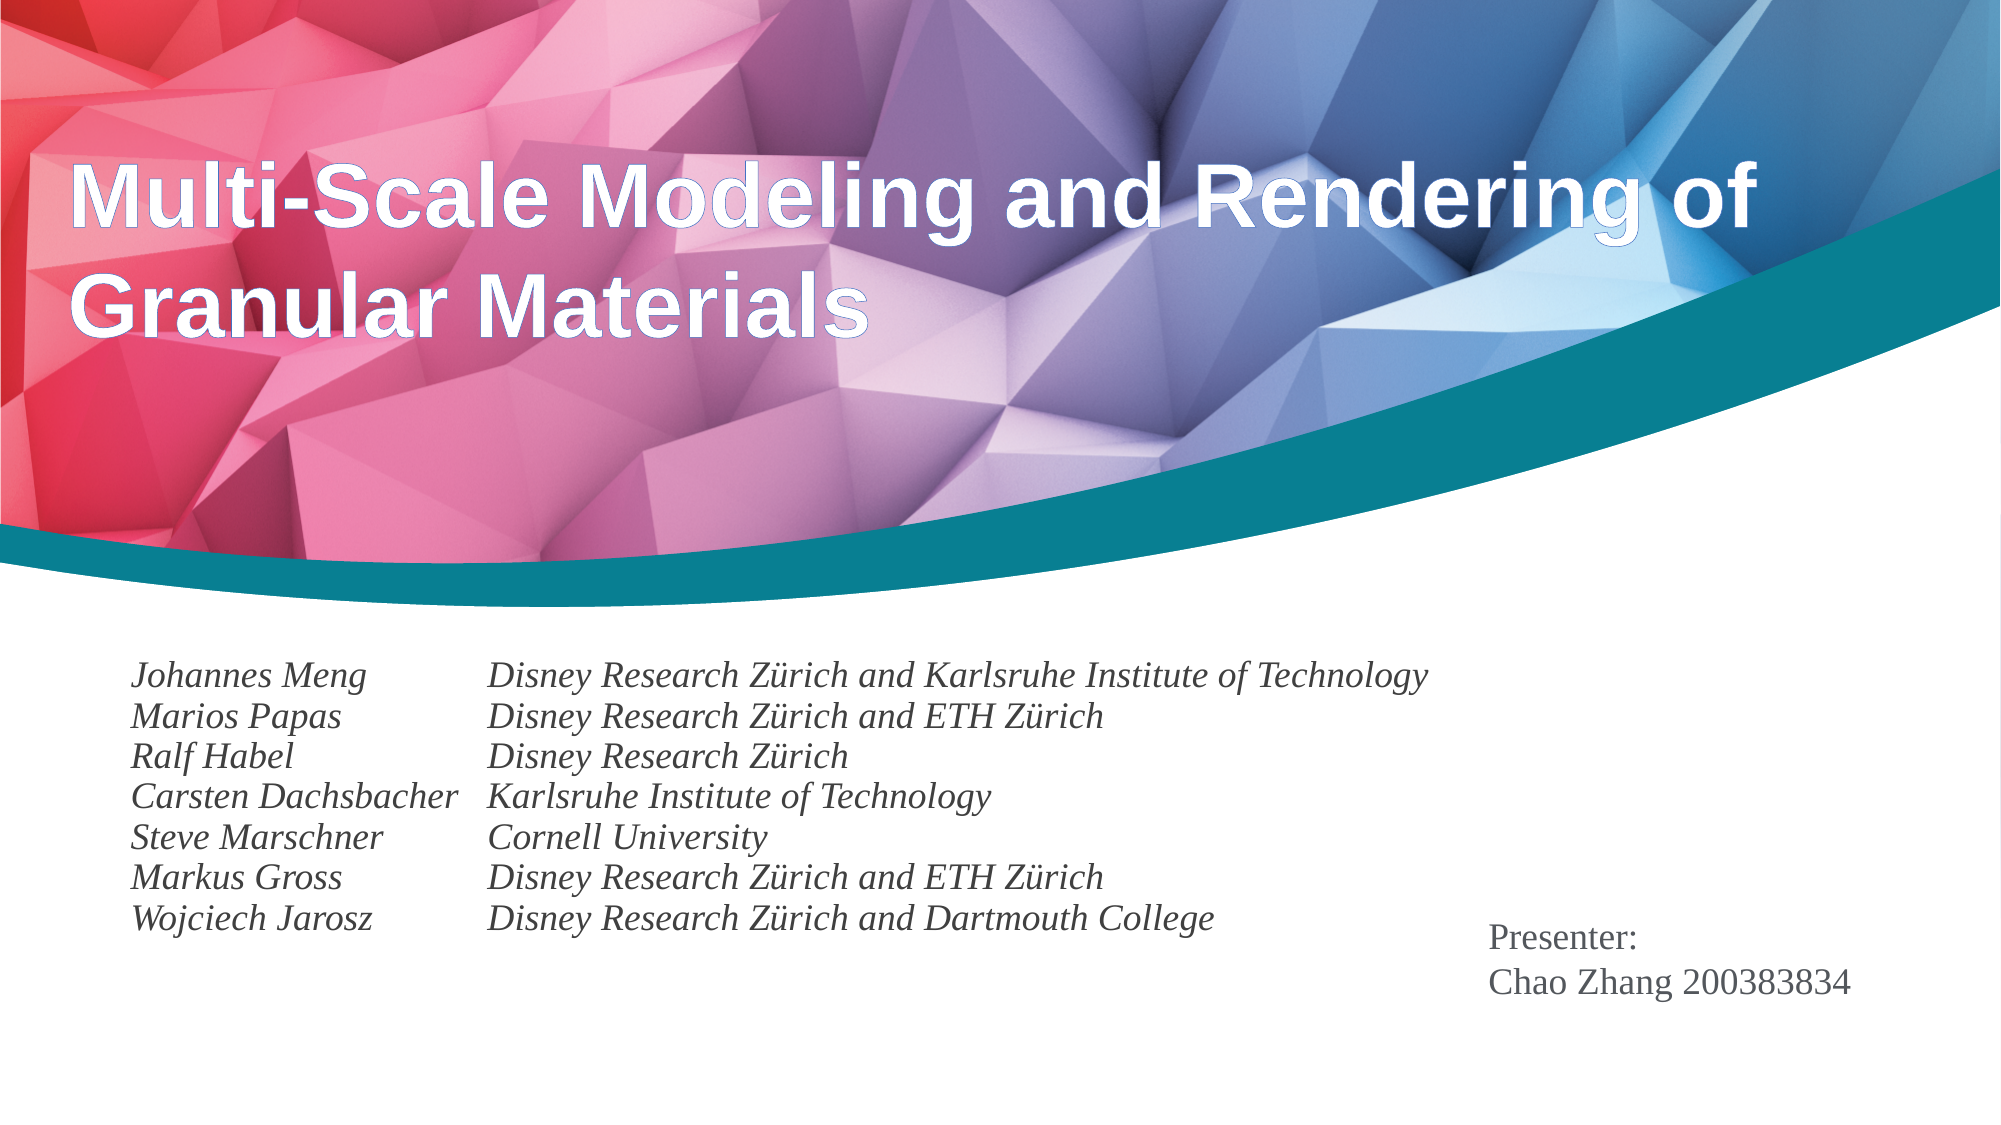

# Multi-Scale Modeling and Rendering of Granular Materials
Johannes Meng	      Disney Research Zürich and Karlsruhe Institute of Technology
Marios Papas	      Disney Research Zürich and ETH Zürich
Ralf Habel	      Disney Research Zürich
Carsten Dachsbacher   Karlsruhe Institute of Technology
Steve Marschner	      Cornell University
Markus Gross	      Disney Research Zürich and ETH Zürich
Wojciech Jarosz	      Disney Research Zürich and Dartmouth College
Presenter:
Chao Zhang 200383834
1